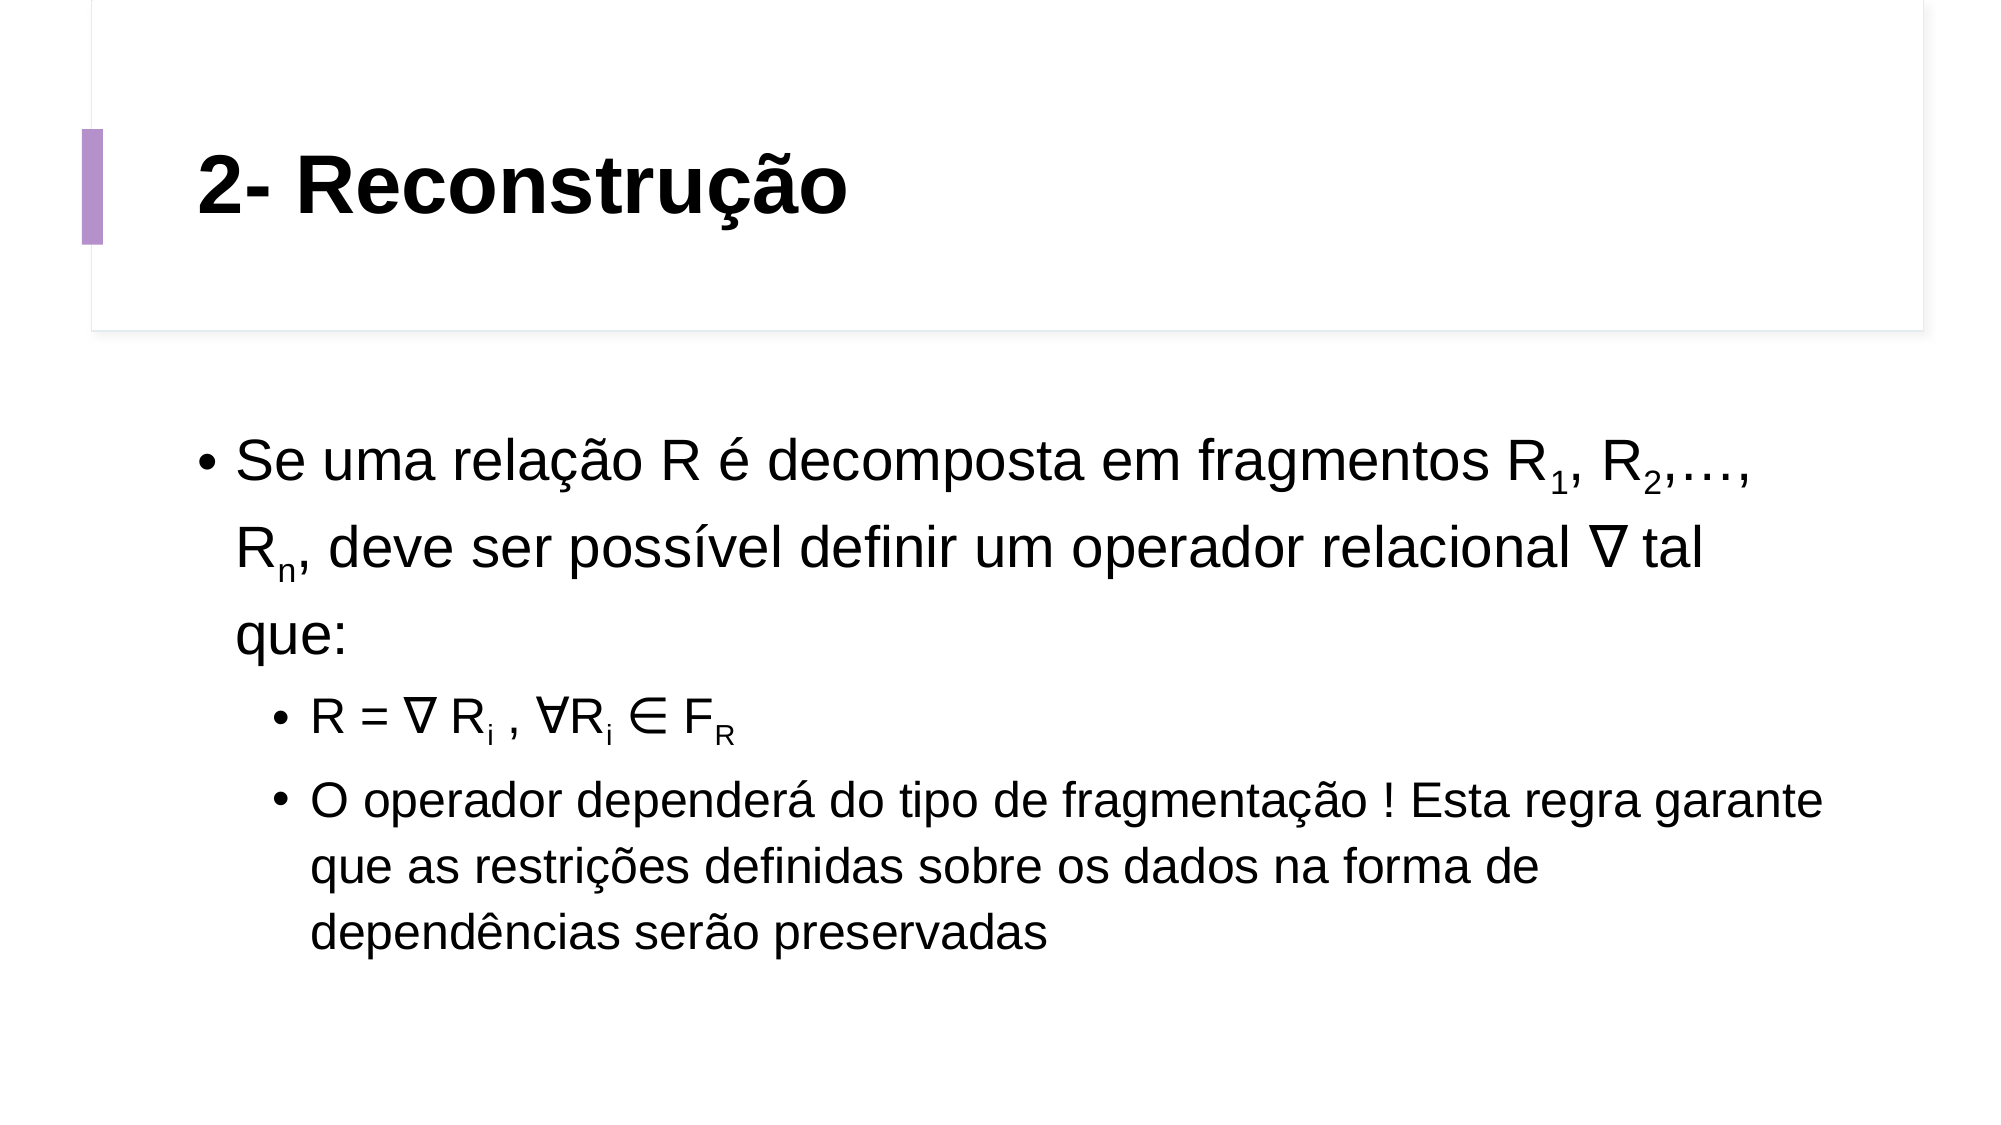

# 2- Reconstrução
Se uma relação R é decomposta em fragmentos R1, R2,…, Rn, deve ser possível definir um operador relacional ∇ tal que:
R = ∇ Ri , ∀Ri ∈ FR
O operador dependerá do tipo de fragmentação ! Esta regra garante que as restrições definidas sobre os dados na forma de dependências serão preservadas